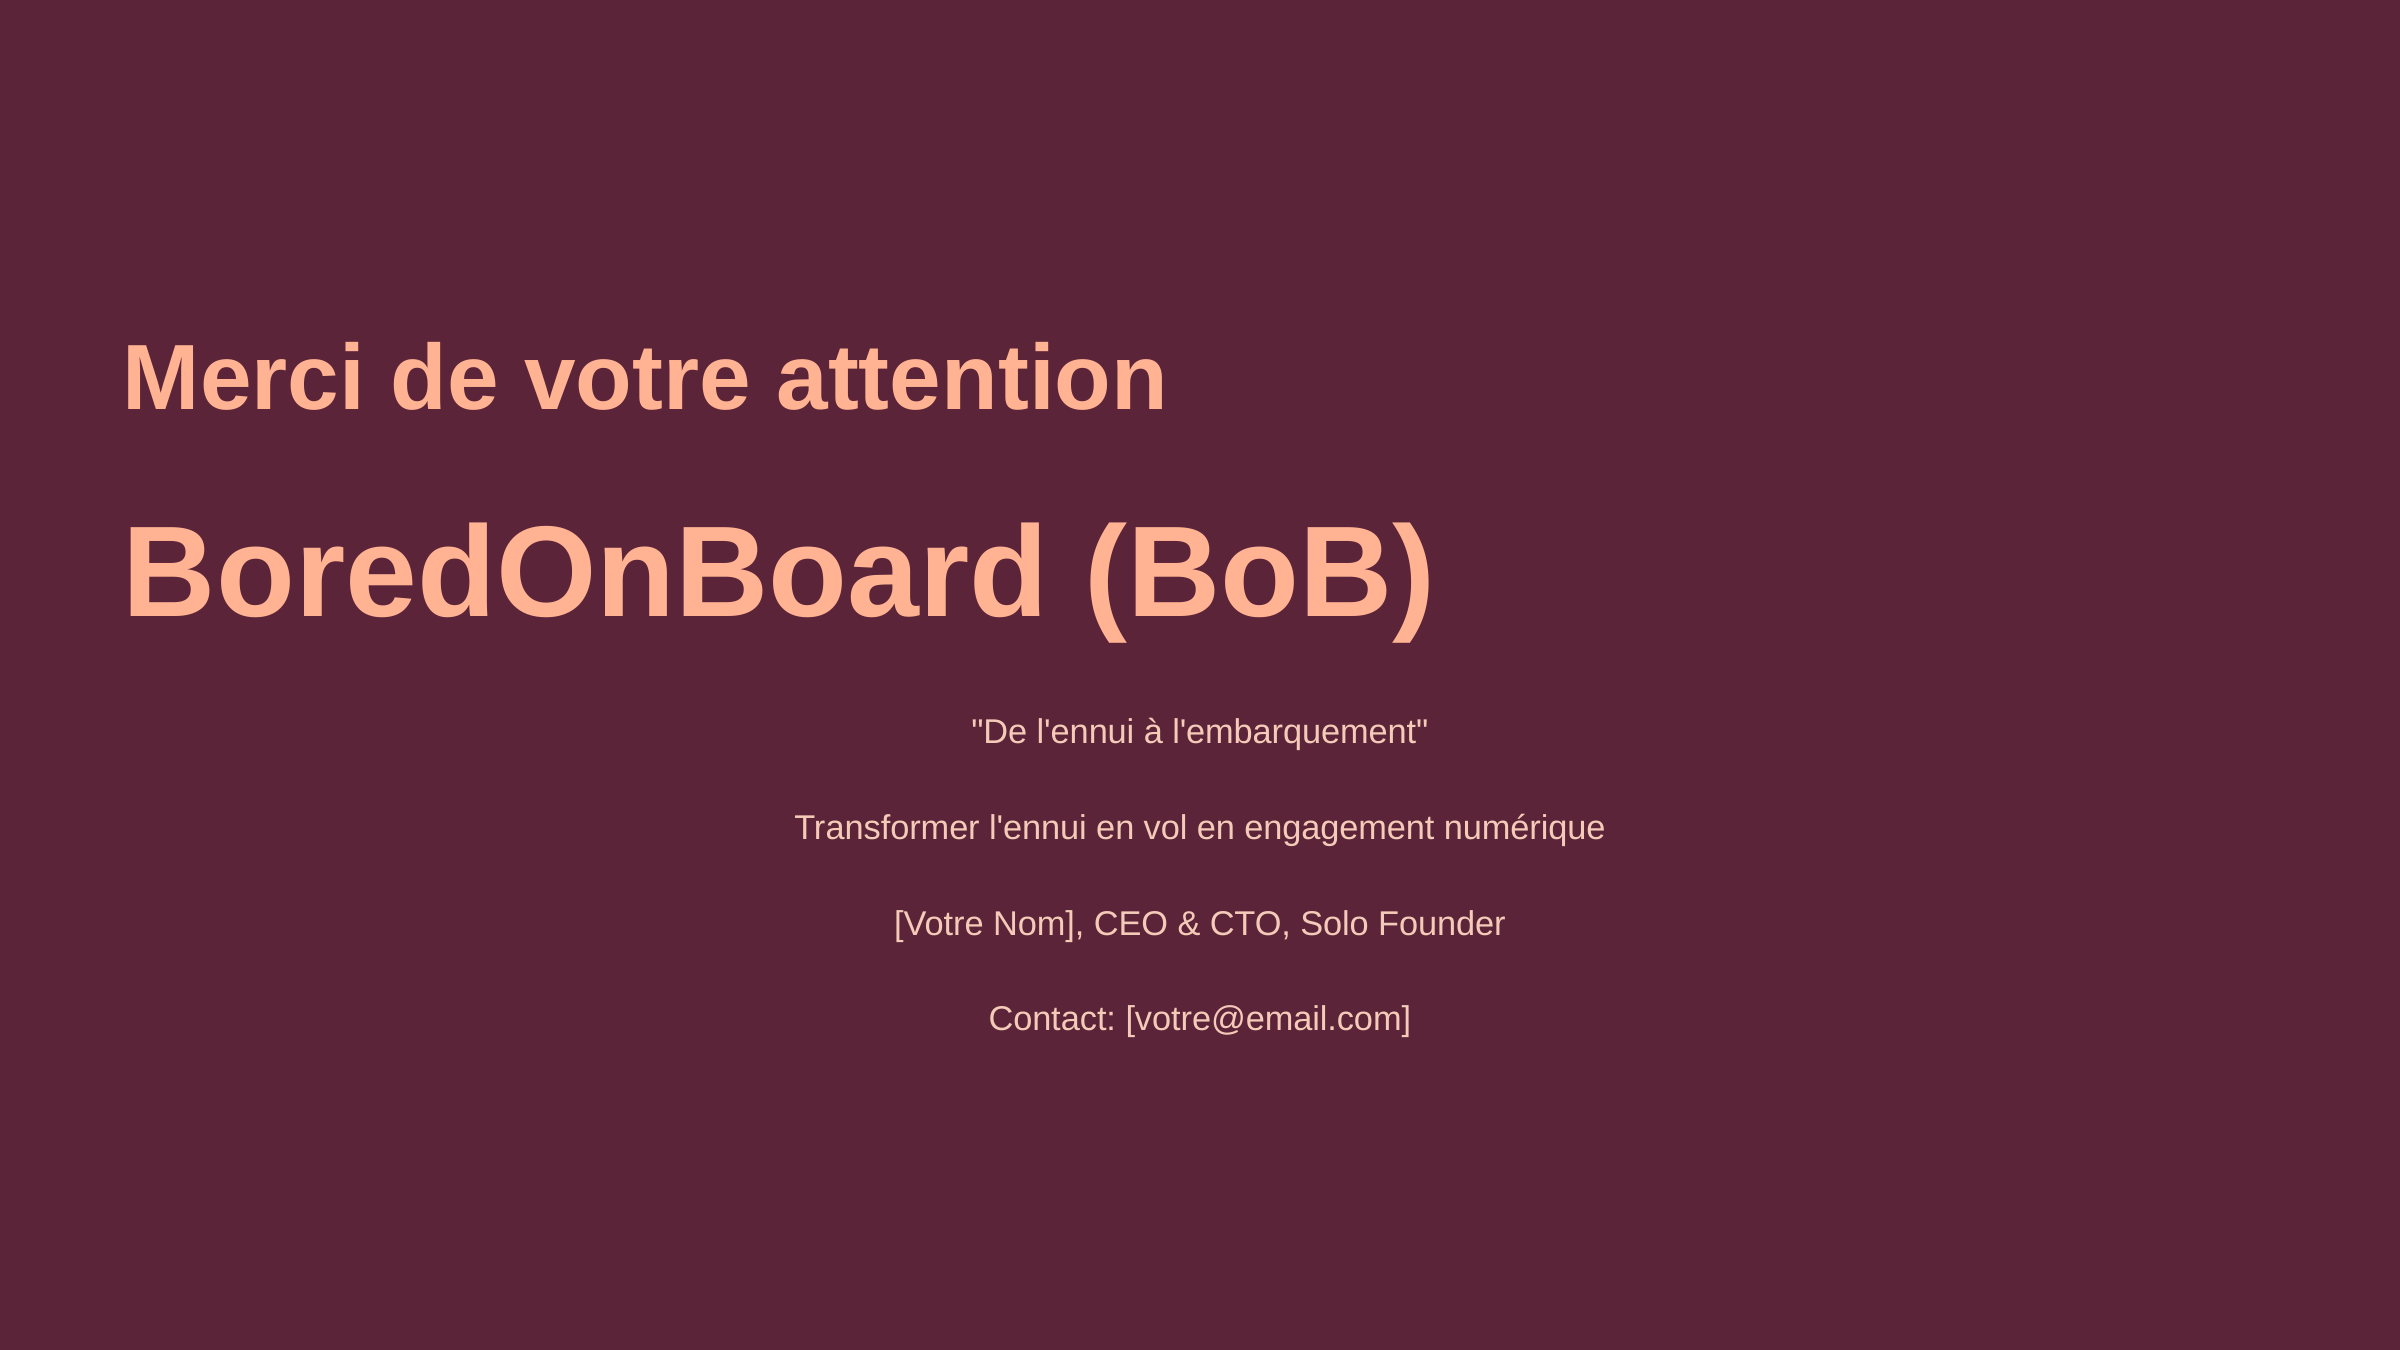

Merci de votre attention
BoredOnBoard (BoB)
"De l'ennui à l'embarquement"
Transformer l'ennui en vol en engagement numérique
[Votre Nom], CEO & CTO, Solo Founder
Contact: [votre@email.com]